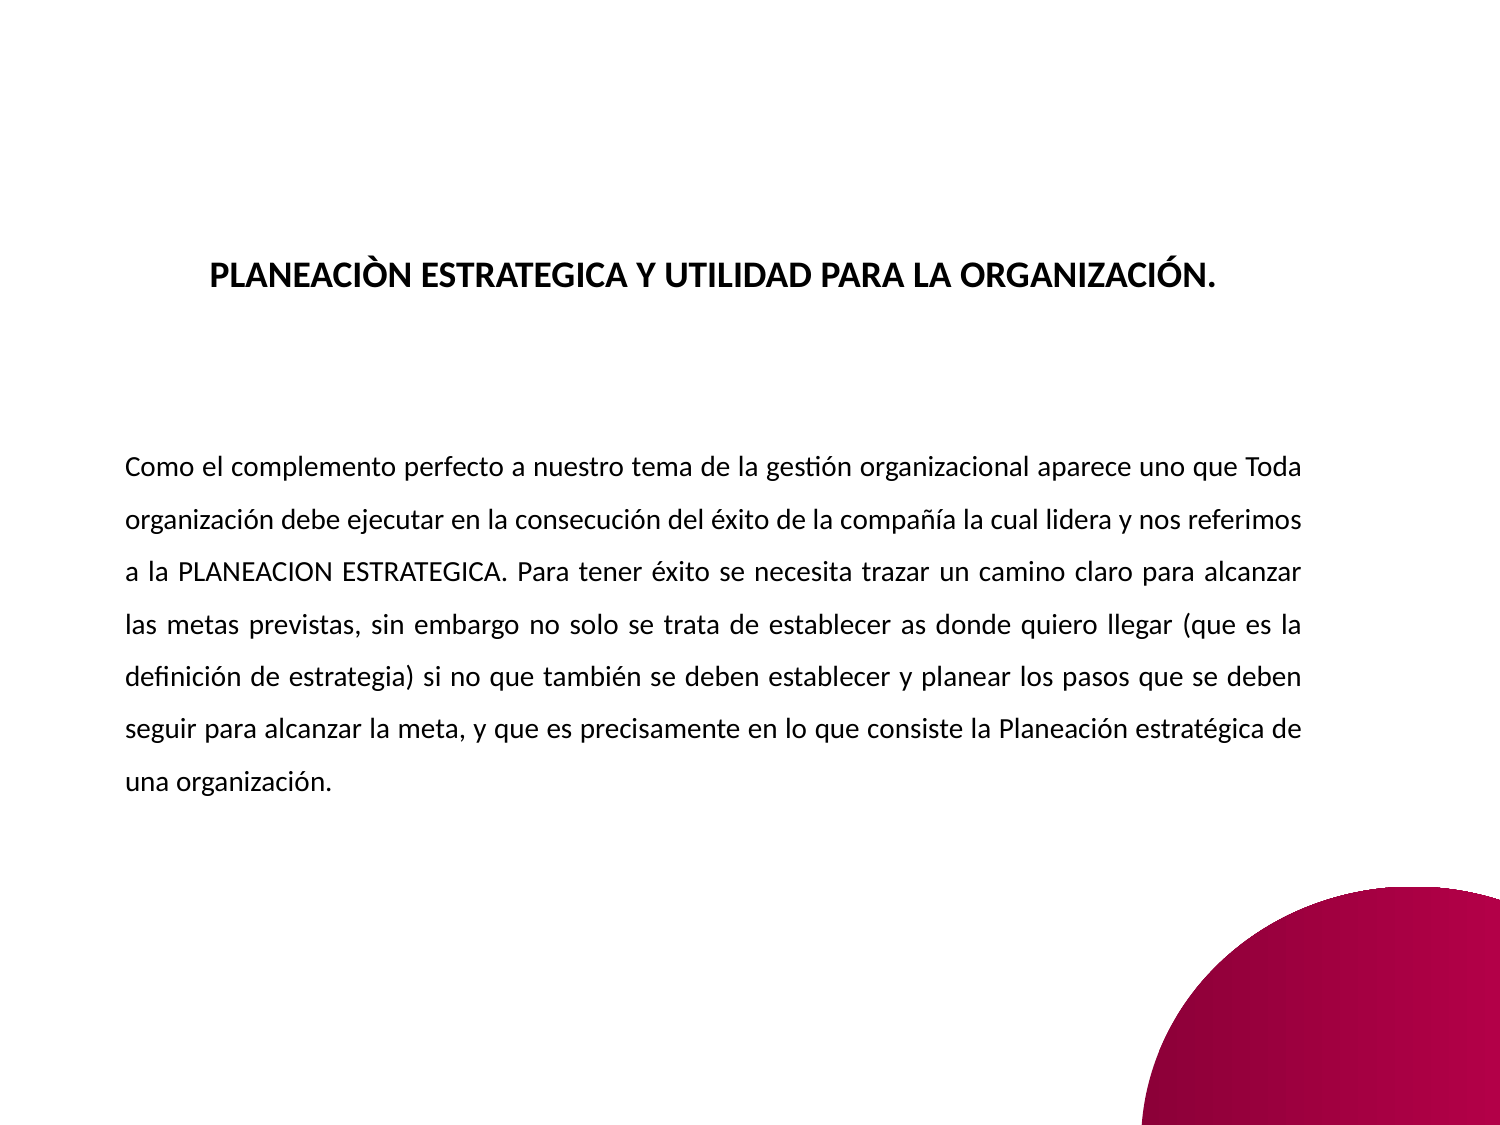

PLANEACIÒN ESTRATEGICA Y UTILIDAD PARA LA ORGANIZACIÓN.

Como el complemento perfecto a nuestro tema de la gestión organizacional aparece uno que Toda organización debe ejecutar en la consecución del éxito de la compañía la cual lidera y nos referimos a la PLANEACION ESTRATEGICA. Para tener éxito se necesita trazar un camino claro para alcanzar las metas previstas, sin embargo no solo se trata de establecer as donde quiero llegar (que es la definición de estrategia) si no que también se deben establecer y planear los pasos que se deben seguir para alcanzar la meta, y que es precisamente en lo que consiste la Planeación estratégica de una organización.